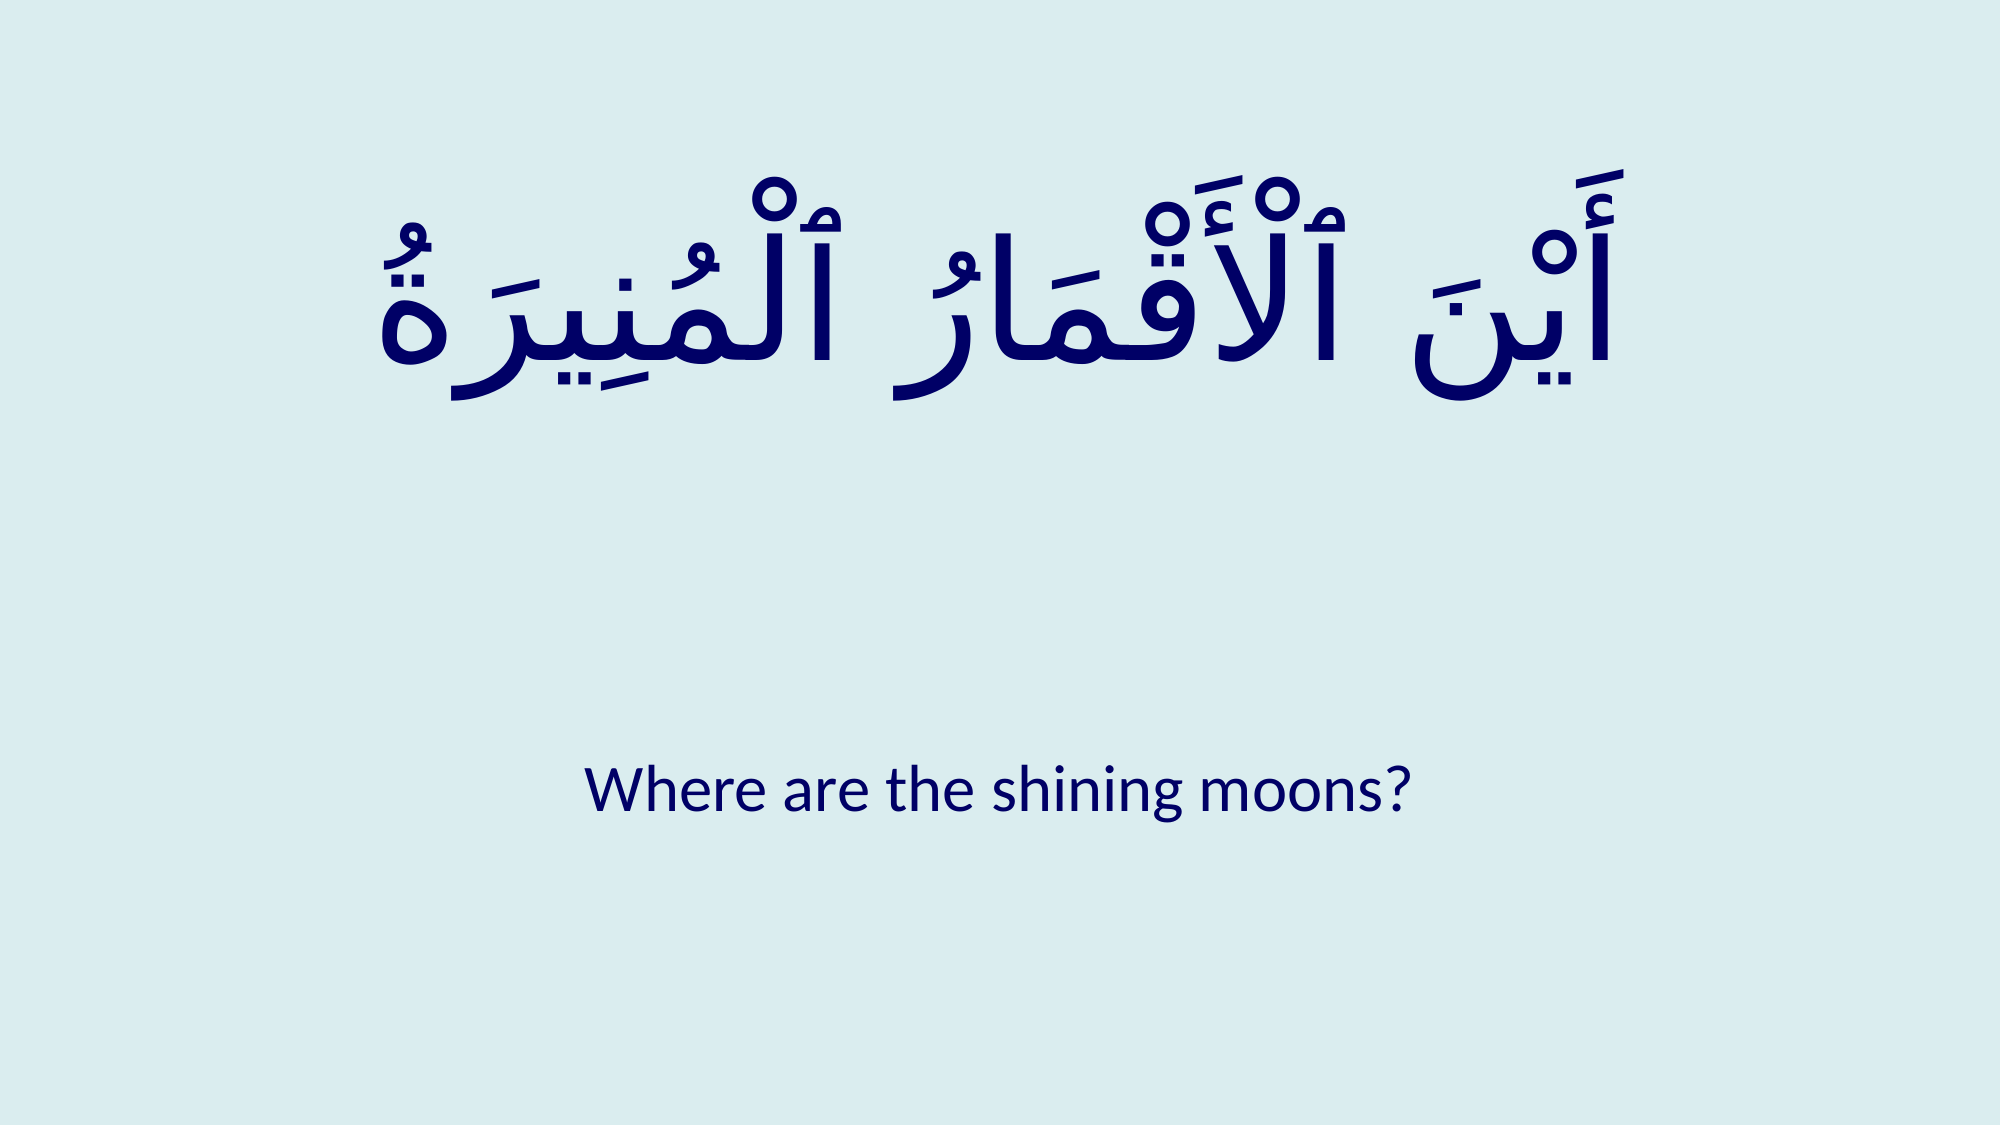

# أَيْنَ ٱلْأَقْمَارُ ٱلْمُنِيرَةُ
Where are the shining moons?